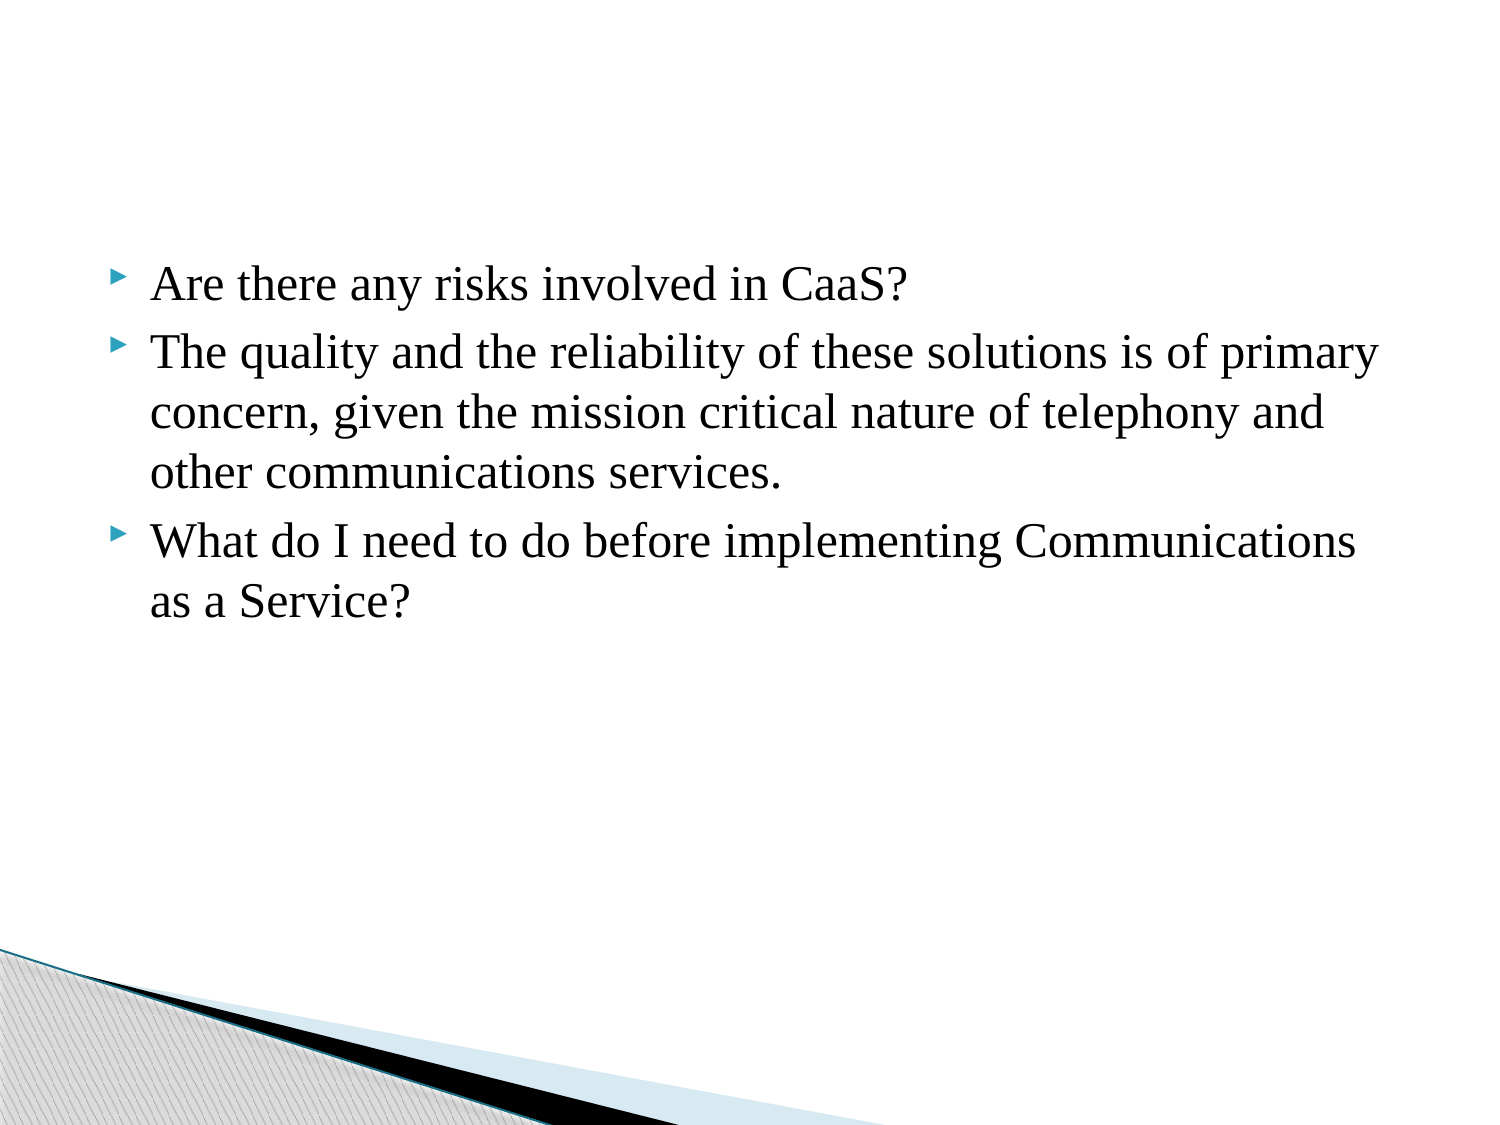

#
Are there any risks involved in CaaS?
The quality and the reliability of these solutions is of primary concern, given the mission critical nature of telephony and other communications services.
What do I need to do before implementing Communications as a Service?